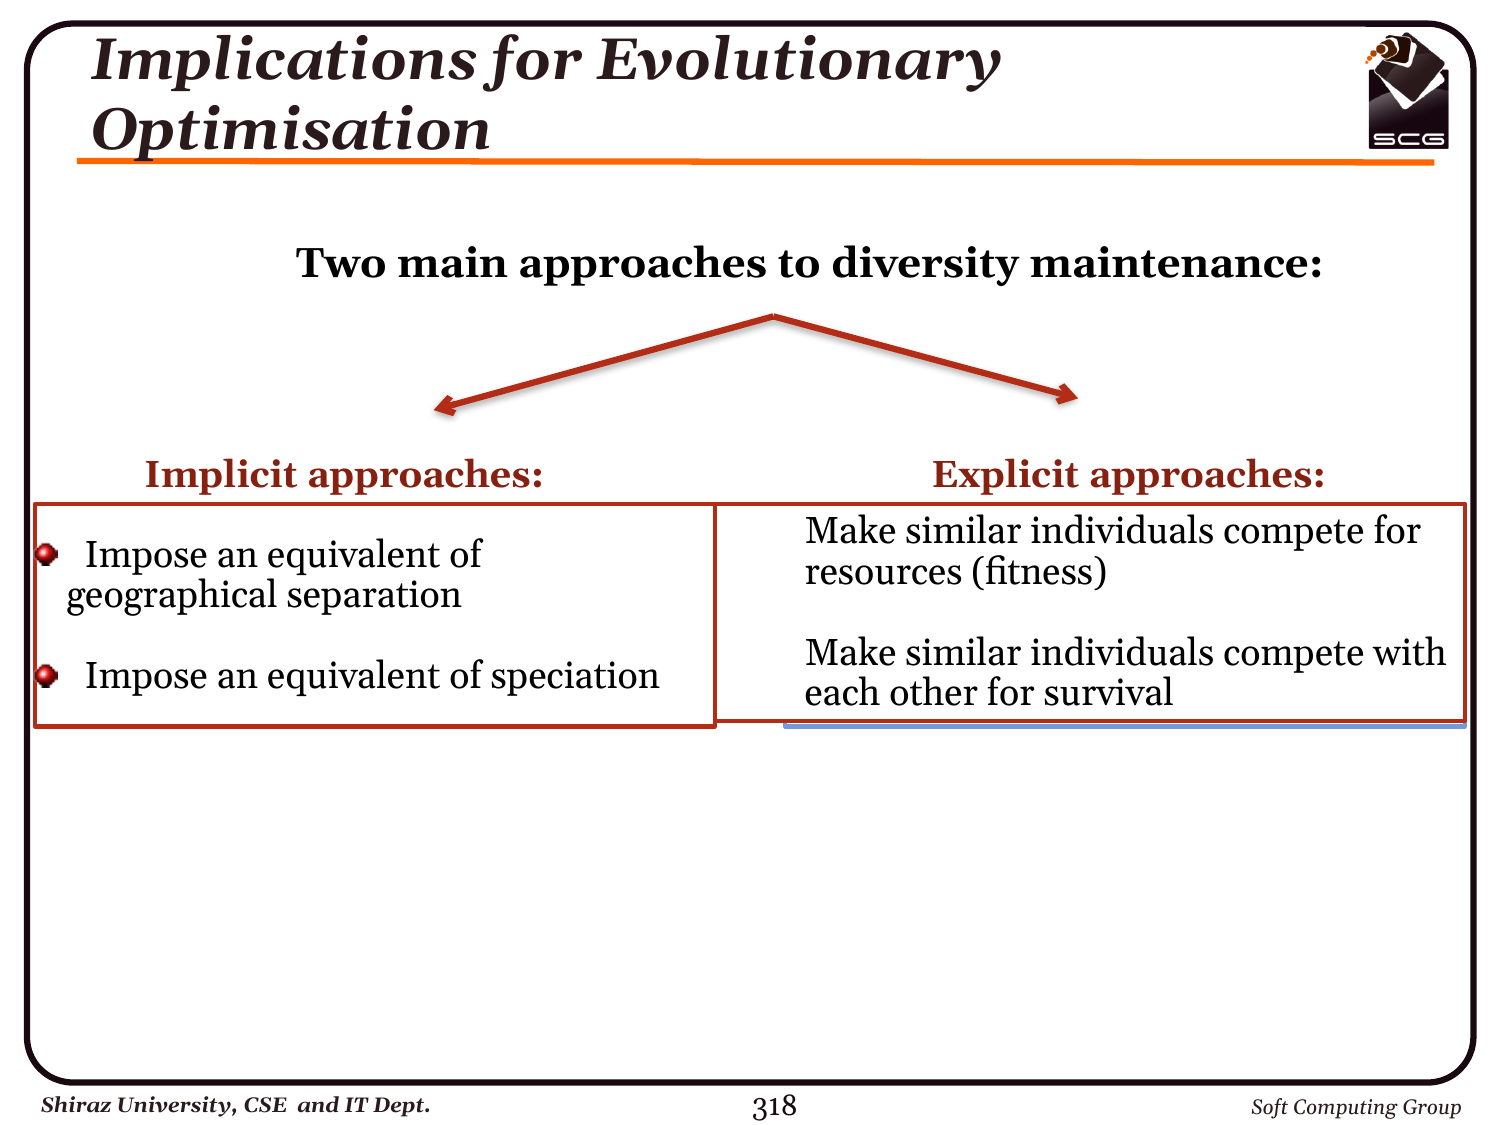

# Implications for Evolutionary Optimisation
Two main approaches to diversity maintenance:
Implicit approaches:
Explicit approaches:

Make similar individuals compete for resources (fitness)

Make similar individuals compete with each other for survival

  Impose an equivalent of geographical separation

  Impose an equivalent of speciation
318